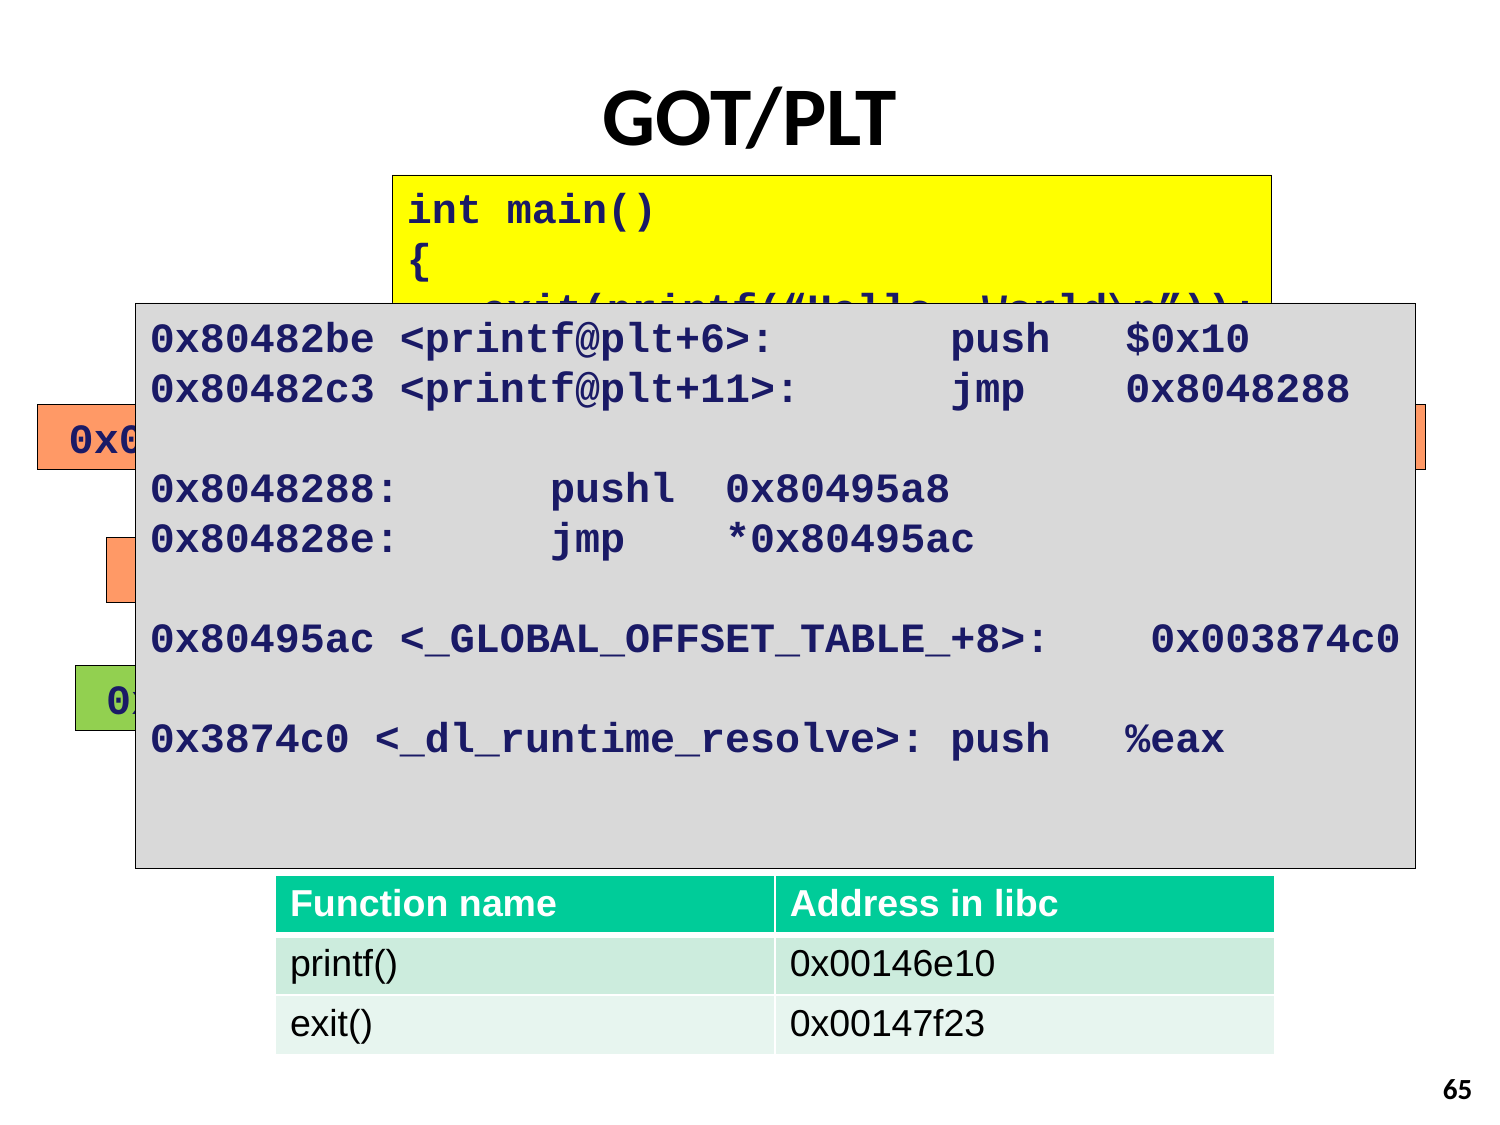

# GOT/PLT
int main()
{
   exit(printf(“Hello, World\n”));
}
0x80482be <printf@plt+6>:       push   $0x10
0x80482c3 <printf@plt+11>:      jmp    0x8048288

0x8048288:      pushl  0x80495a8
0x804828e:      jmp    *0x80495ac

0x80495ac <_GLOBAL_OFFSET_TABLE_+8>:    0x003874c0

0x3874c0 <_dl_runtime_resolve>: push   %eax

0x080483cc <main+24>:   call   0x80482b8 <printf@plt>
0x80482b8 <printf@plt>: jmp    *0x80495b8
0x80495b8 <_GLOBAL_OFFSET_TABLE_+20>:   0x00146e10
0x80495b8 <_GLOBAL_OFFSET_TABLE_+20>:   0x080482be
0x146e10 <printf>:      push   %ebp
| Function name | Address in libc |
| --- | --- |
| printf() | 0x00146e10 |
| exit() | 0x00147f23 |
65